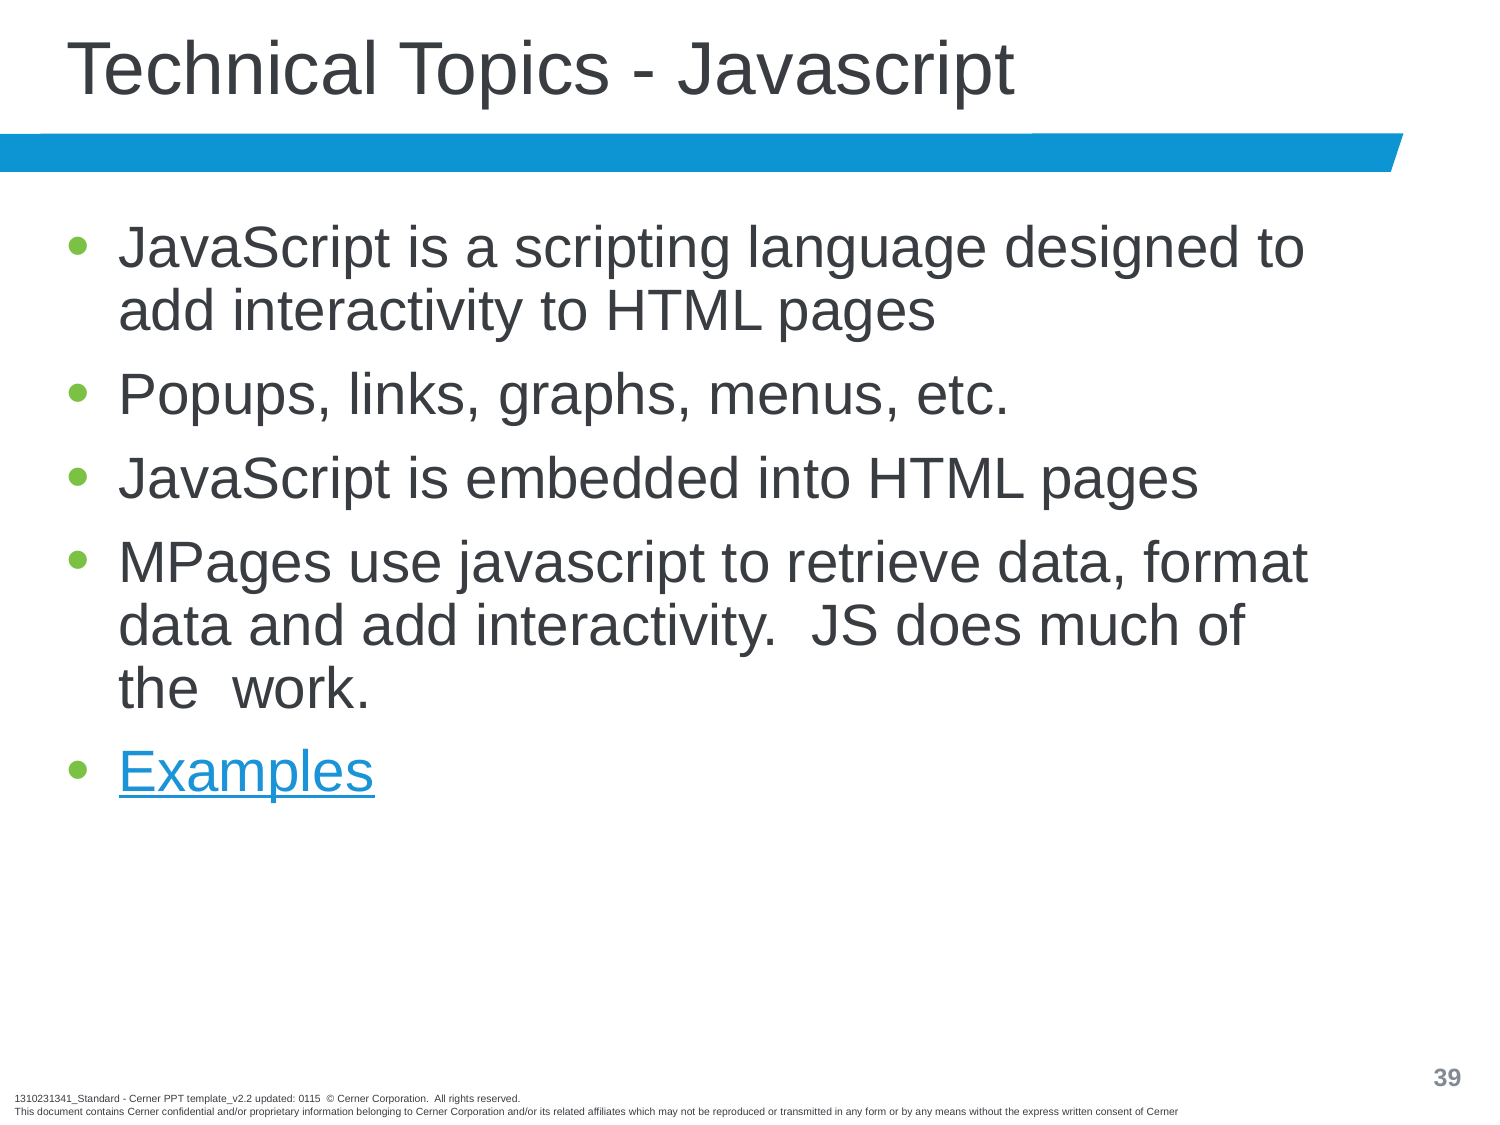

# Technical Topics - Javascript
JavaScript is a scripting language designed to add interactivity to HTML pages
Popups, links, graphs, menus, etc.
JavaScript is embedded into HTML pages
MPages use javascript to retrieve data, format data and add interactivity.  JS does much of the  work.
Examples